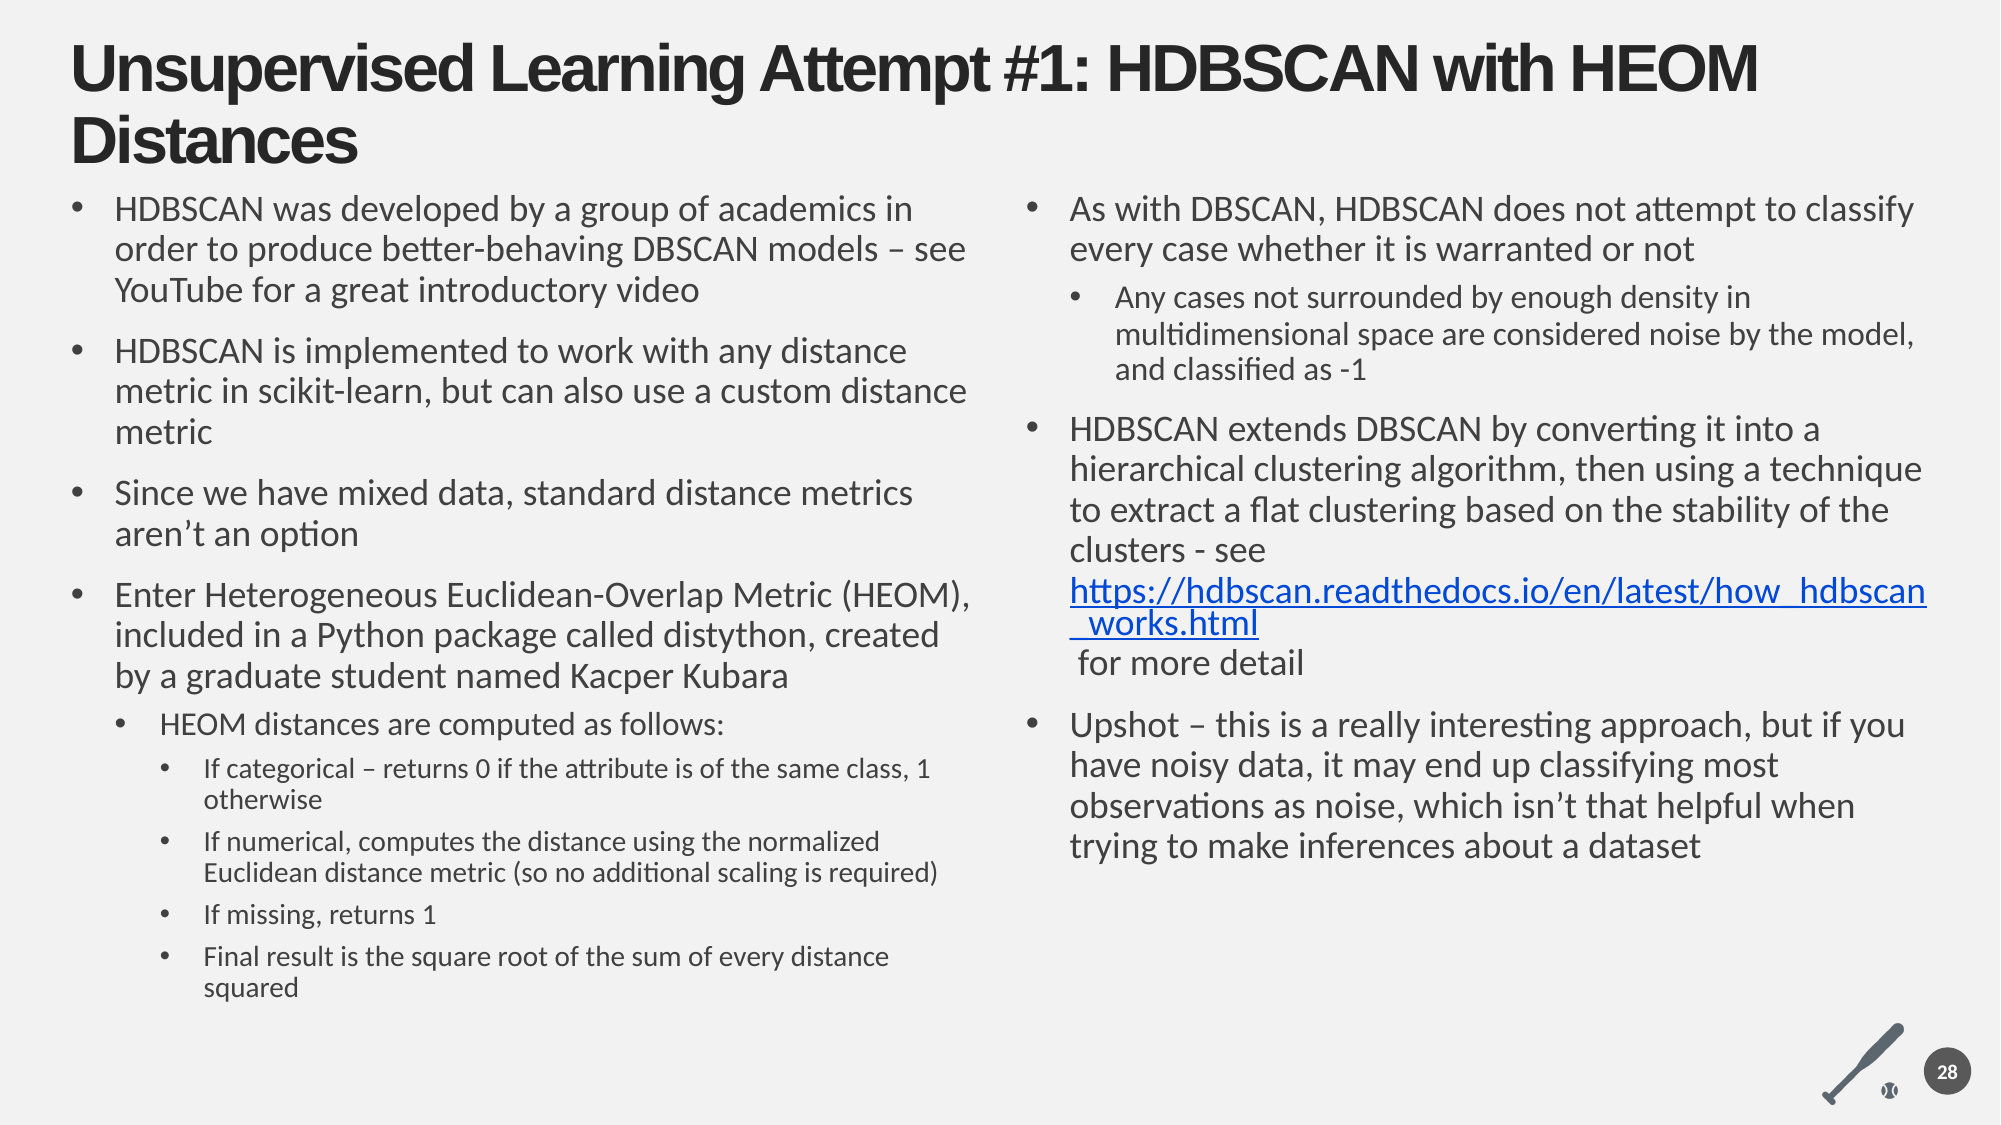

# Unsupervised Learning Attempt #1: HDBSCAN with HEOM Distances
HDBSCAN was developed by a group of academics in order to produce better-behaving DBSCAN models – see YouTube for a great introductory video
HDBSCAN is implemented to work with any distance metric in scikit-learn, but can also use a custom distance metric
Since we have mixed data, standard distance metrics aren’t an option
Enter Heterogeneous Euclidean-Overlap Metric (HEOM), included in a Python package called distython, created by a graduate student named Kacper Kubara
HEOM distances are computed as follows:
If categorical – returns 0 if the attribute is of the same class, 1 otherwise
If numerical, computes the distance using the normalized Euclidean distance metric (so no additional scaling is required)
If missing, returns 1
Final result is the square root of the sum of every distance squared

As with DBSCAN, HDBSCAN does not attempt to classify every case whether it is warranted or not
Any cases not surrounded by enough density in multidimensional space are considered noise by the model, and classified as -1
HDBSCAN extends DBSCAN by converting it into a hierarchical clustering algorithm, then using a technique to extract a flat clustering based on the stability of the clusters - see https://hdbscan.readthedocs.io/en/latest/how_hdbscan_works.html for more detail
Upshot – this is a really interesting approach, but if you have noisy data, it may end up classifying most observations as noise, which isn’t that helpful when trying to make inferences about a dataset
28